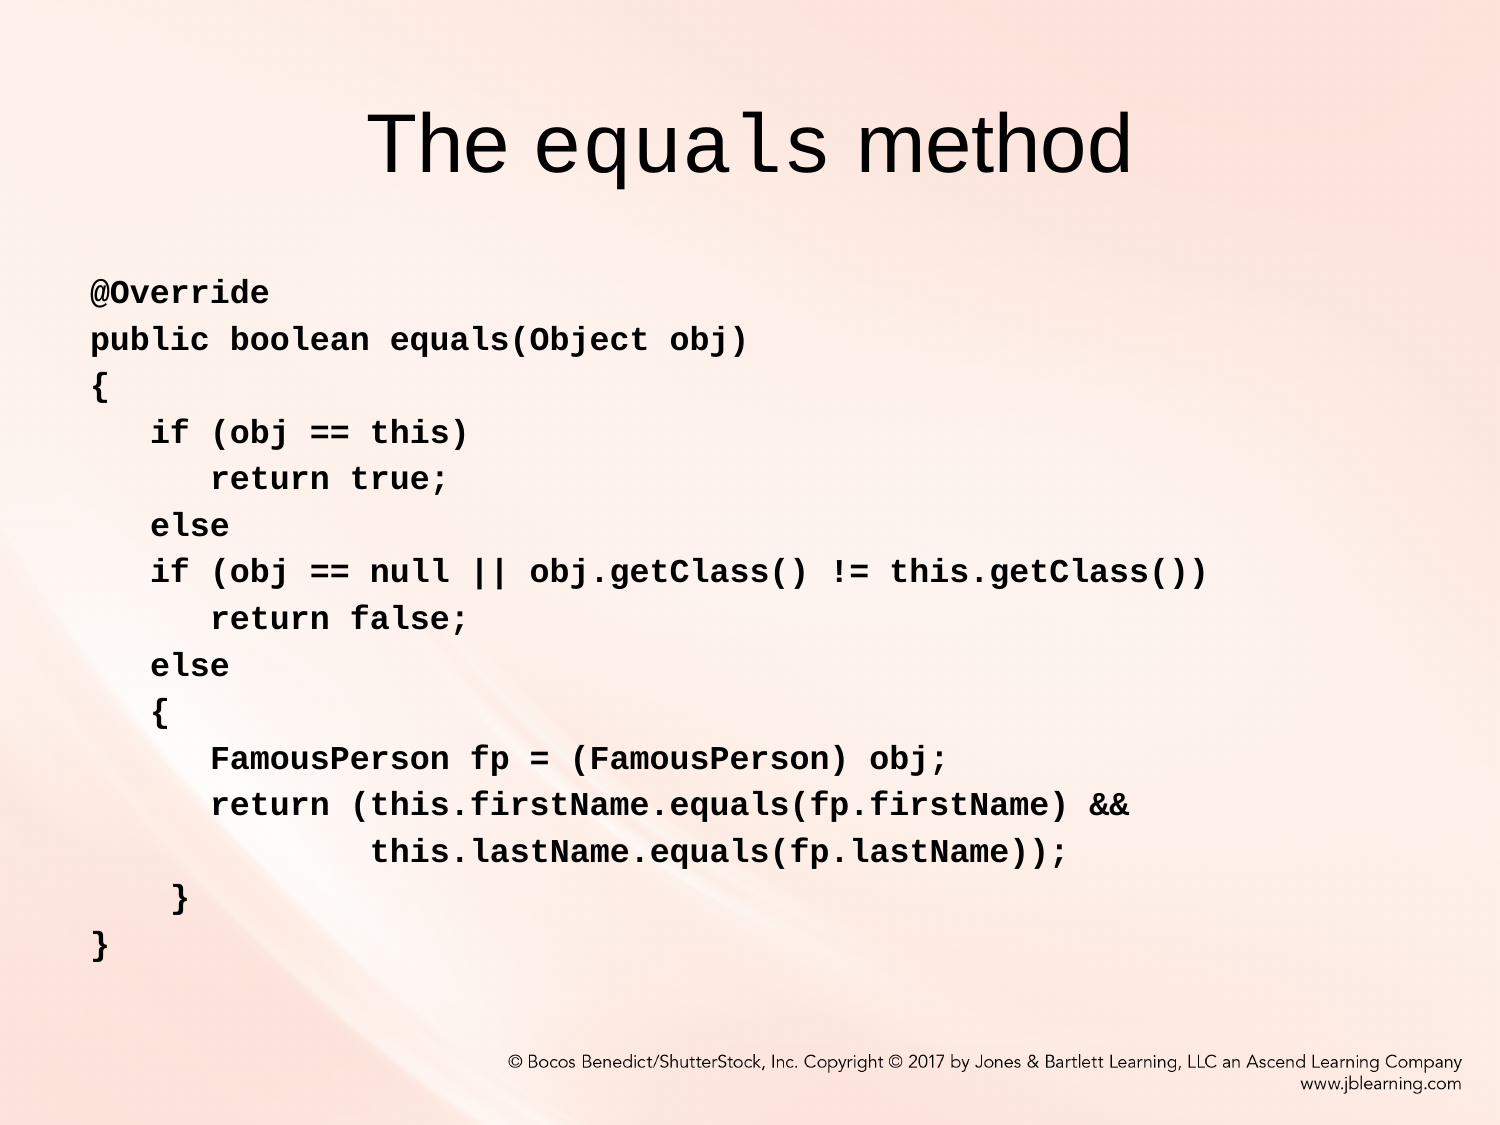

# The equals method
@Override
public boolean equals(Object obj)
{
   if (obj == this)
      return true;
   else
   if (obj == null || obj.getClass() != this.getClass())
      return false;
   else
   {
      FamousPerson fp = (FamousPerson) obj;
      return (this.firstName.equals(fp.firstName) &&
              this.lastName.equals(fp.lastName));
    }
}